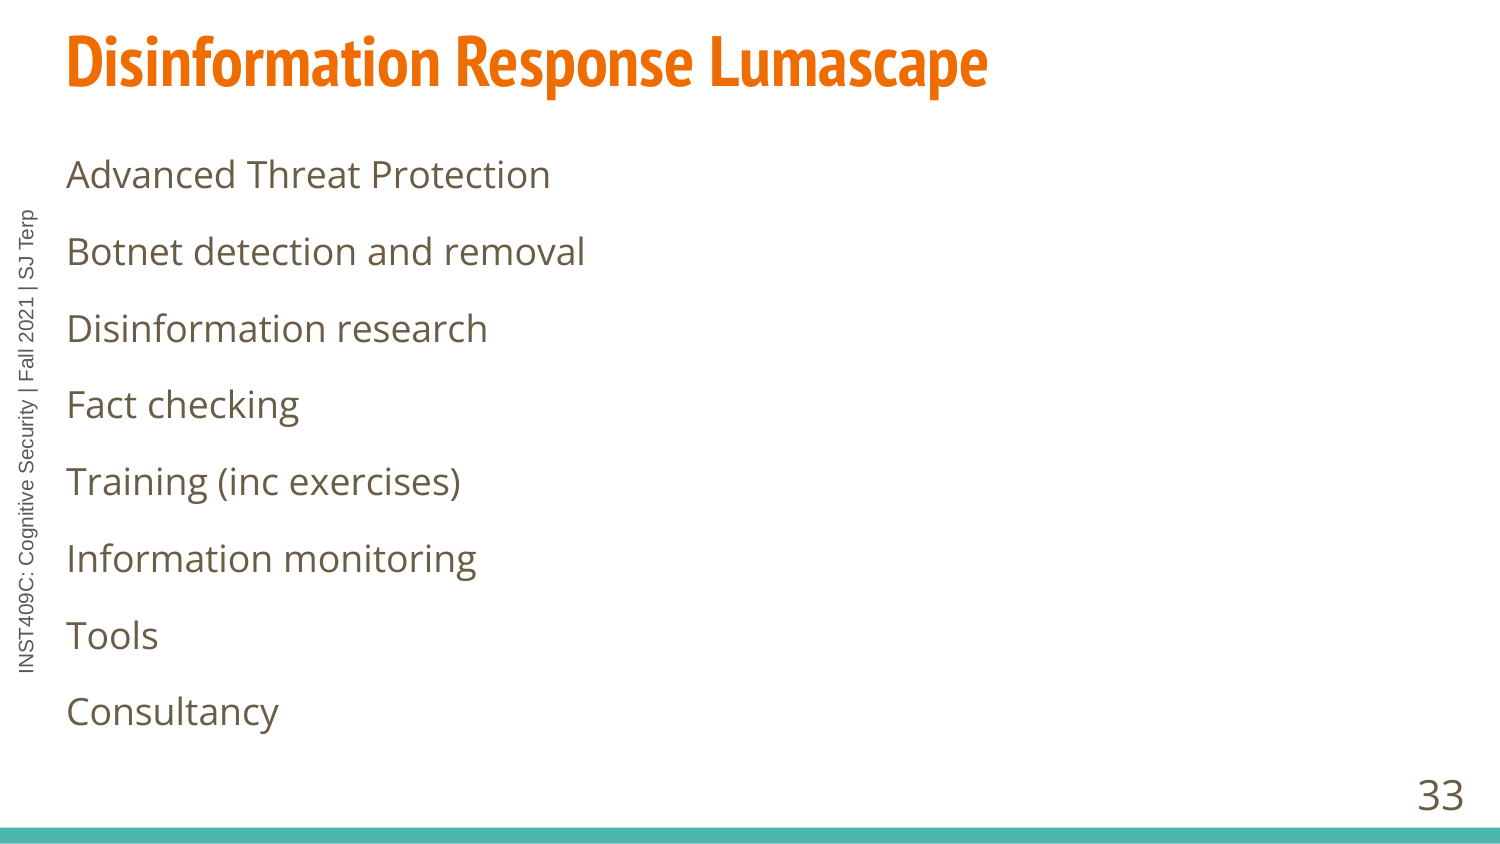

# Disinformation Response Lumascape
Advanced Threat Protection
Botnet detection and removal
Disinformation research
Fact checking
Training (inc exercises)
Information monitoring
Tools
Consultancy

33